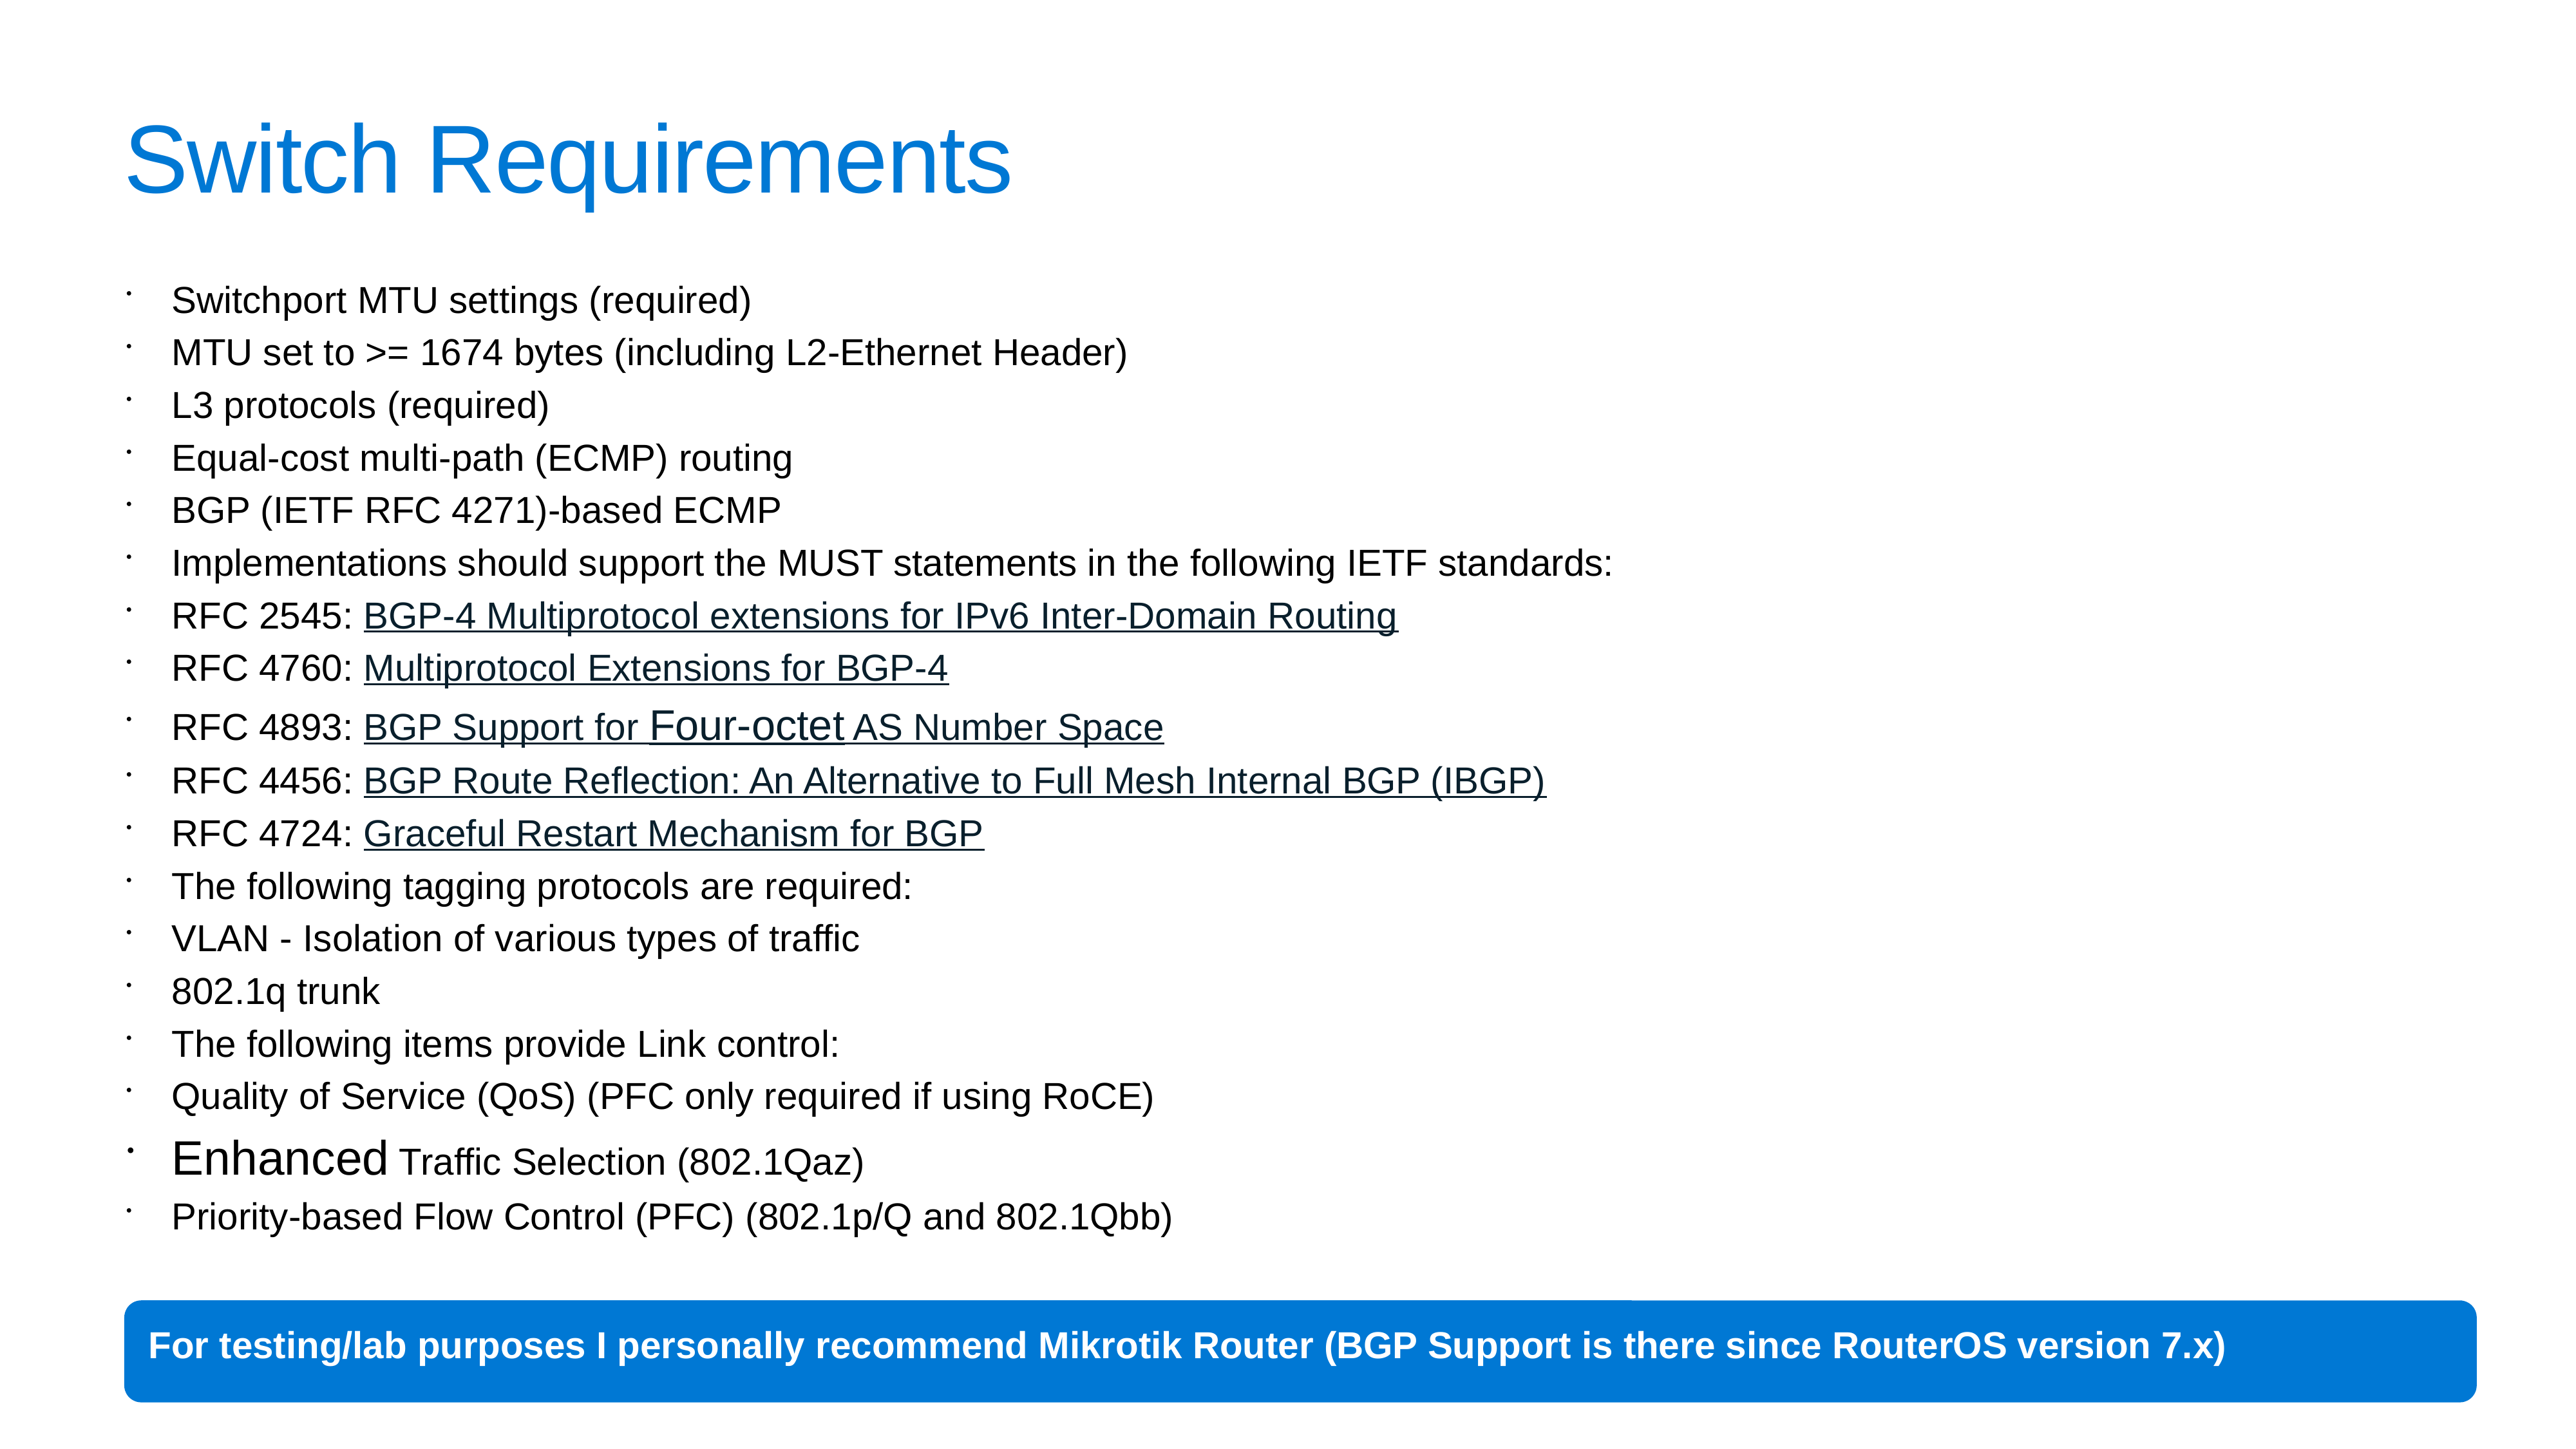

# Switch Requirements
Switchport MTU settings (required)
MTU set to >= 1674 bytes (including L2-Ethernet Header)
L3 protocols (required)
Equal-cost multi-path (ECMP) routing
BGP (IETF RFC 4271)-based ECMP
Implementations should support the MUST statements in the following IETF standards:
RFC 2545: BGP-4 Multiprotocol extensions for IPv6 Inter-Domain Routing
RFC 4760: Multiprotocol Extensions for BGP-4
RFC 4893: BGP Support for Four-octet AS Number Space
RFC 4456: BGP Route Reflection: An Alternative to Full Mesh Internal BGP (IBGP)
RFC 4724: Graceful Restart Mechanism for BGP
The following tagging protocols are required:
VLAN - Isolation of various types of traffic
802.1q trunk
The following items provide Link control:
Quality of Service (QoS) (PFC only required if using RoCE)
Enhanced Traffic Selection (802.1Qaz)
Priority-based Flow Control (PFC) (802.1p/Q and 802.1Qbb)
For testing/lab purposes I personally recommend Mikrotik Router (BGP Support is there since RouterOS version 7.x)